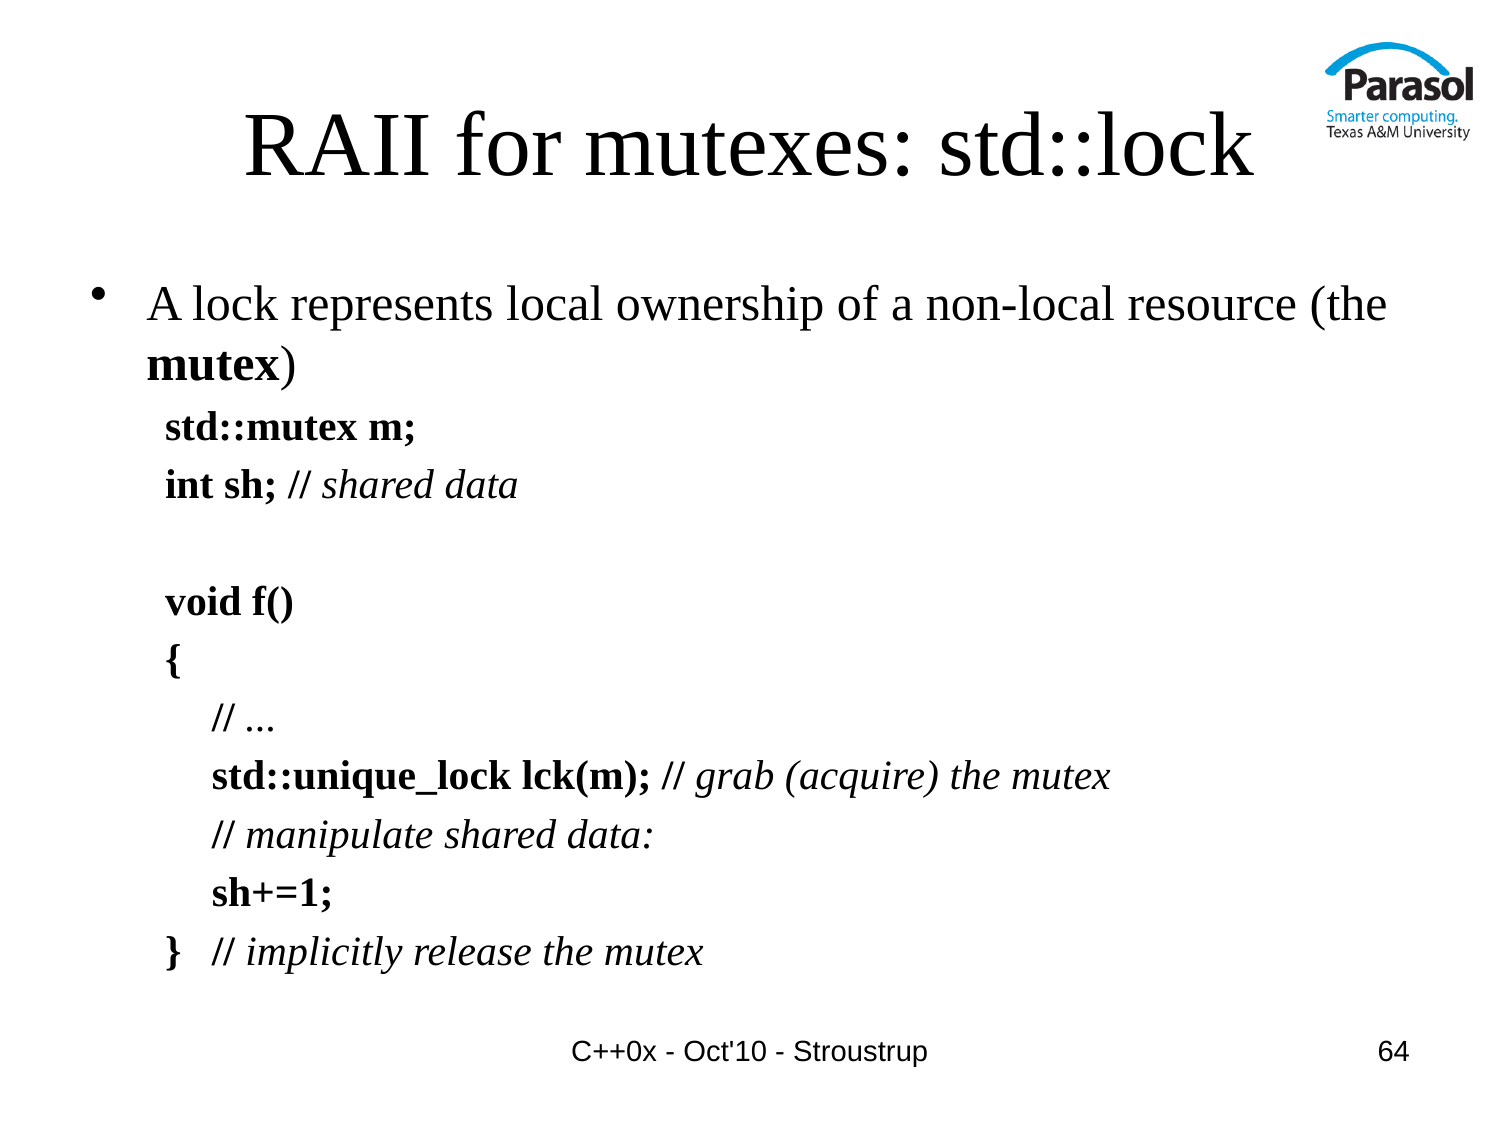

# RAII for mutexes: std::lock
A lock represents local ownership of a non-local resource (the mutex)
std::mutex m;
int sh; // shared data

void f()
{
	// ...
	std::unique_lock lck(m);	// grab (acquire) the mutex
	// manipulate shared data:
	sh+=1;
} 	// implicitly release the mutex
C++0x - Oct'10 - Stroustrup
64